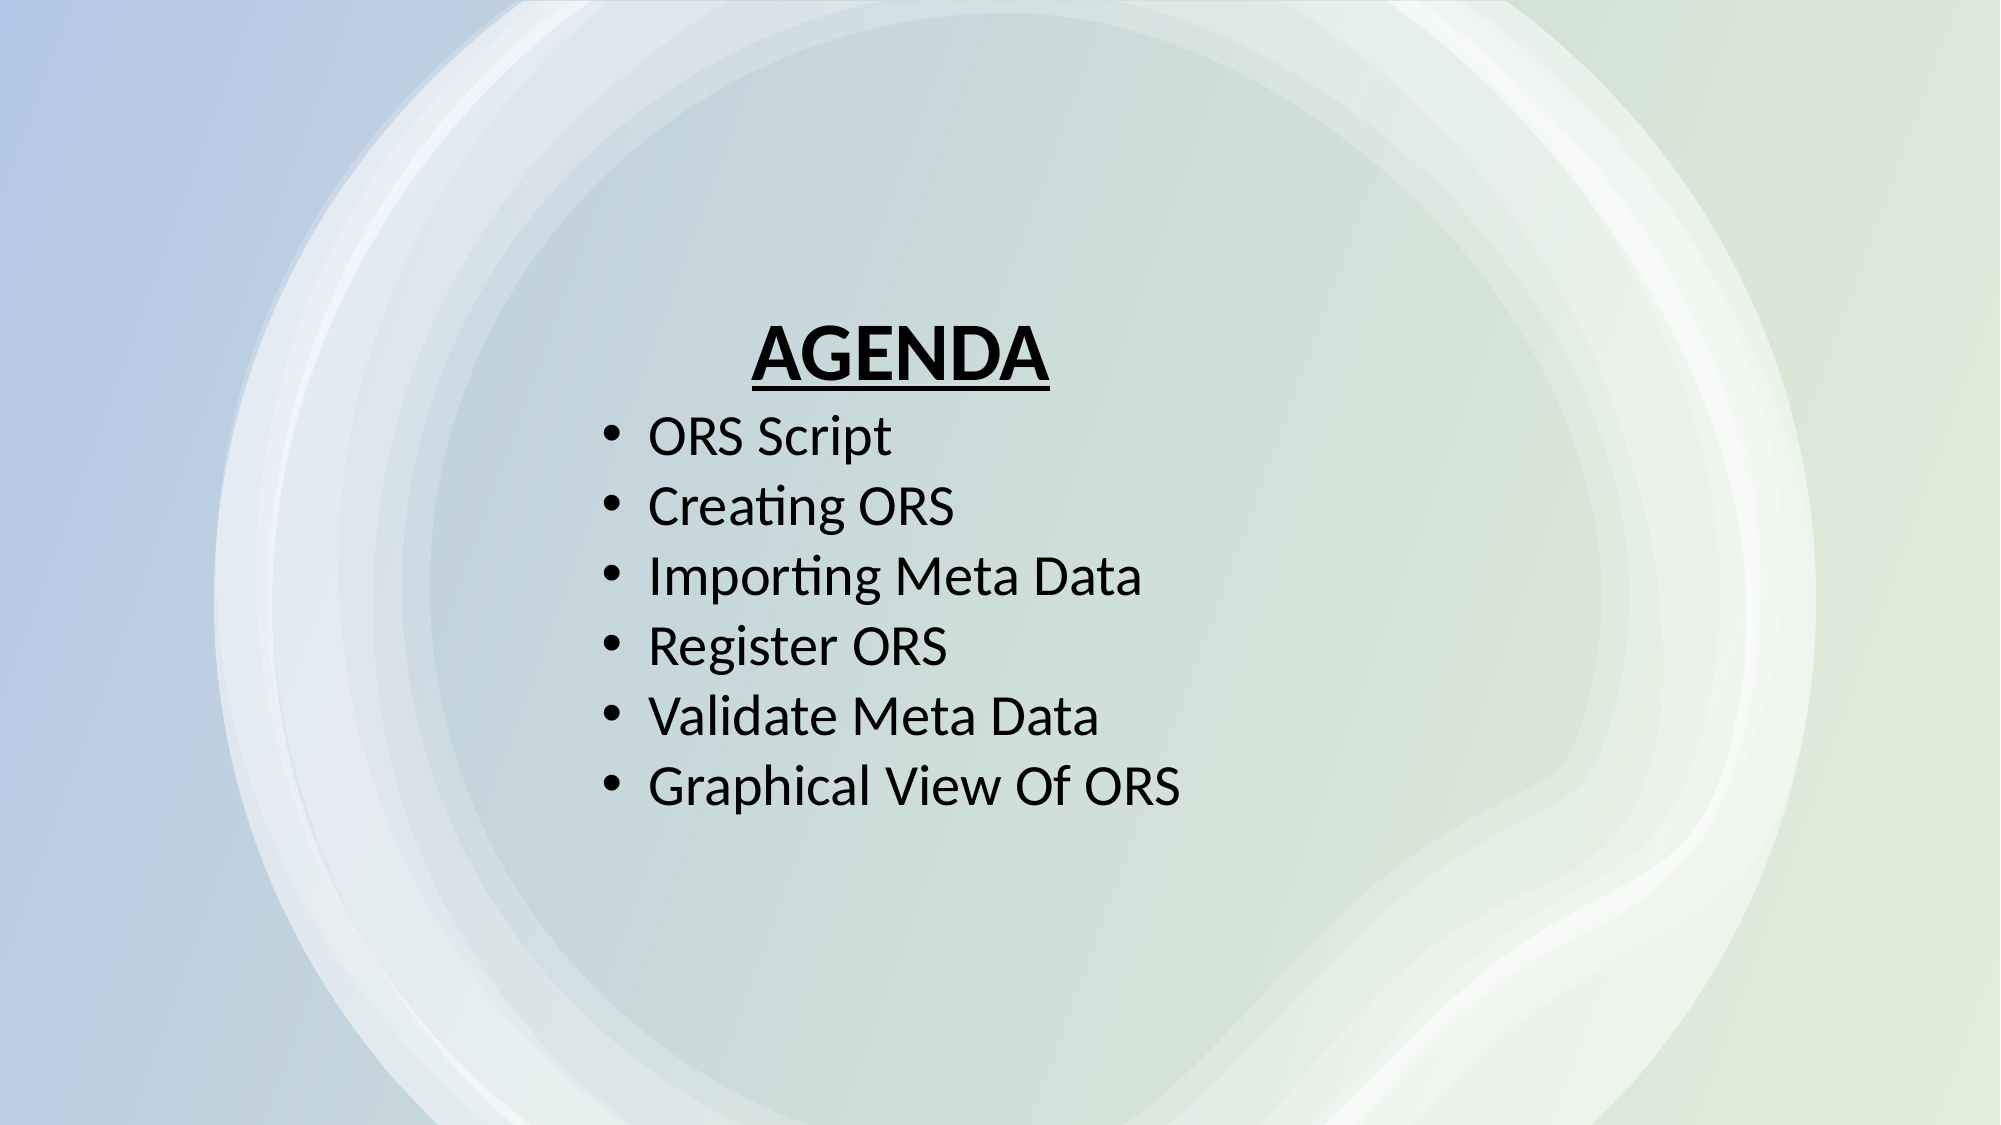

AGENDA
ORS Script
Creating ORS
Importing Meta Data
Register ORS
Validate Meta Data
Graphical View Of ORS